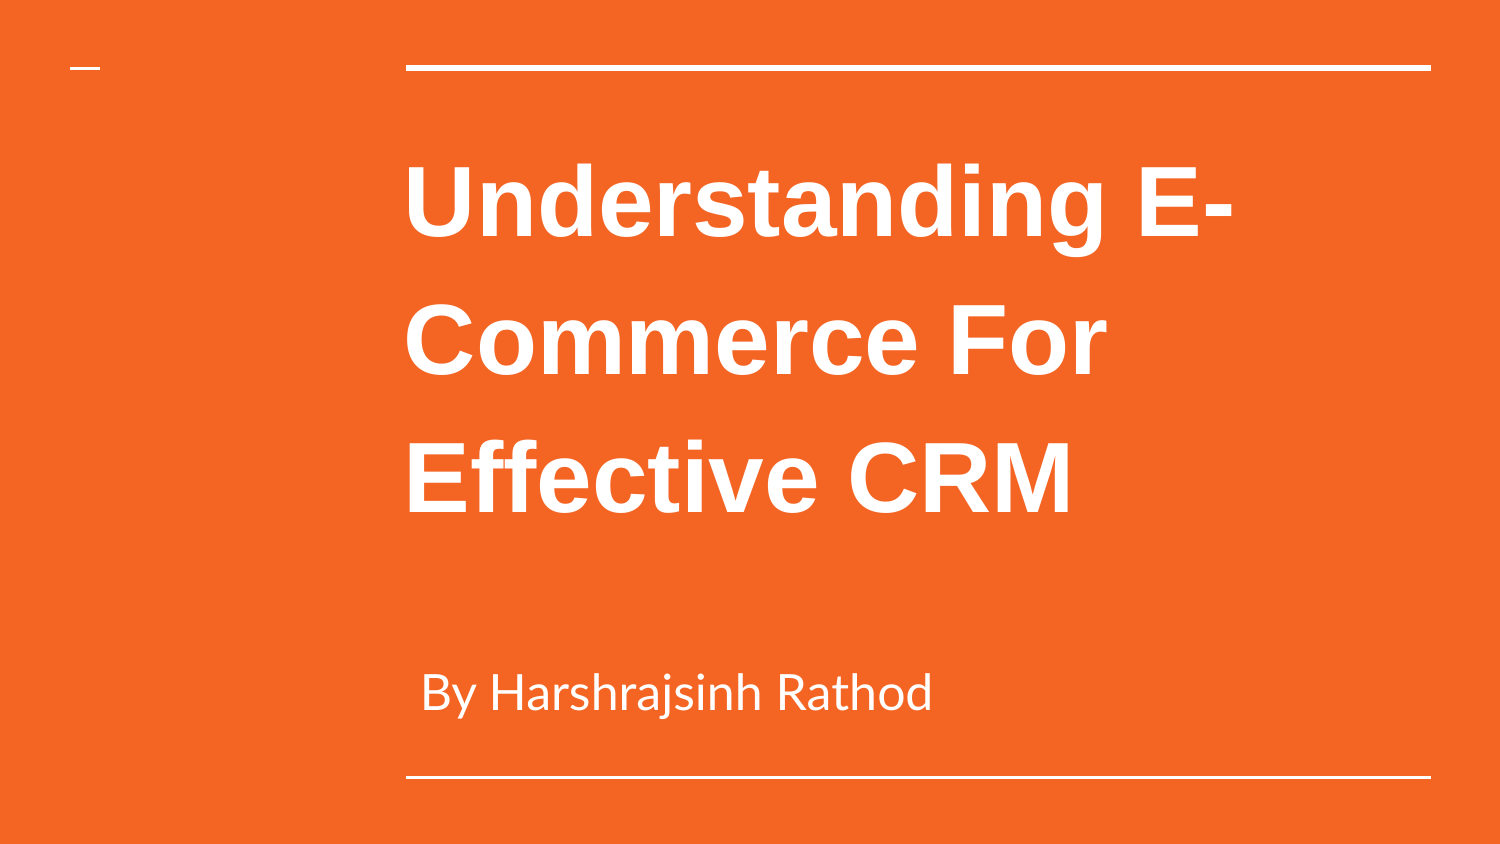

# Understanding E-Commerce For Effective CRM

 By Harshrajsinh Rathod